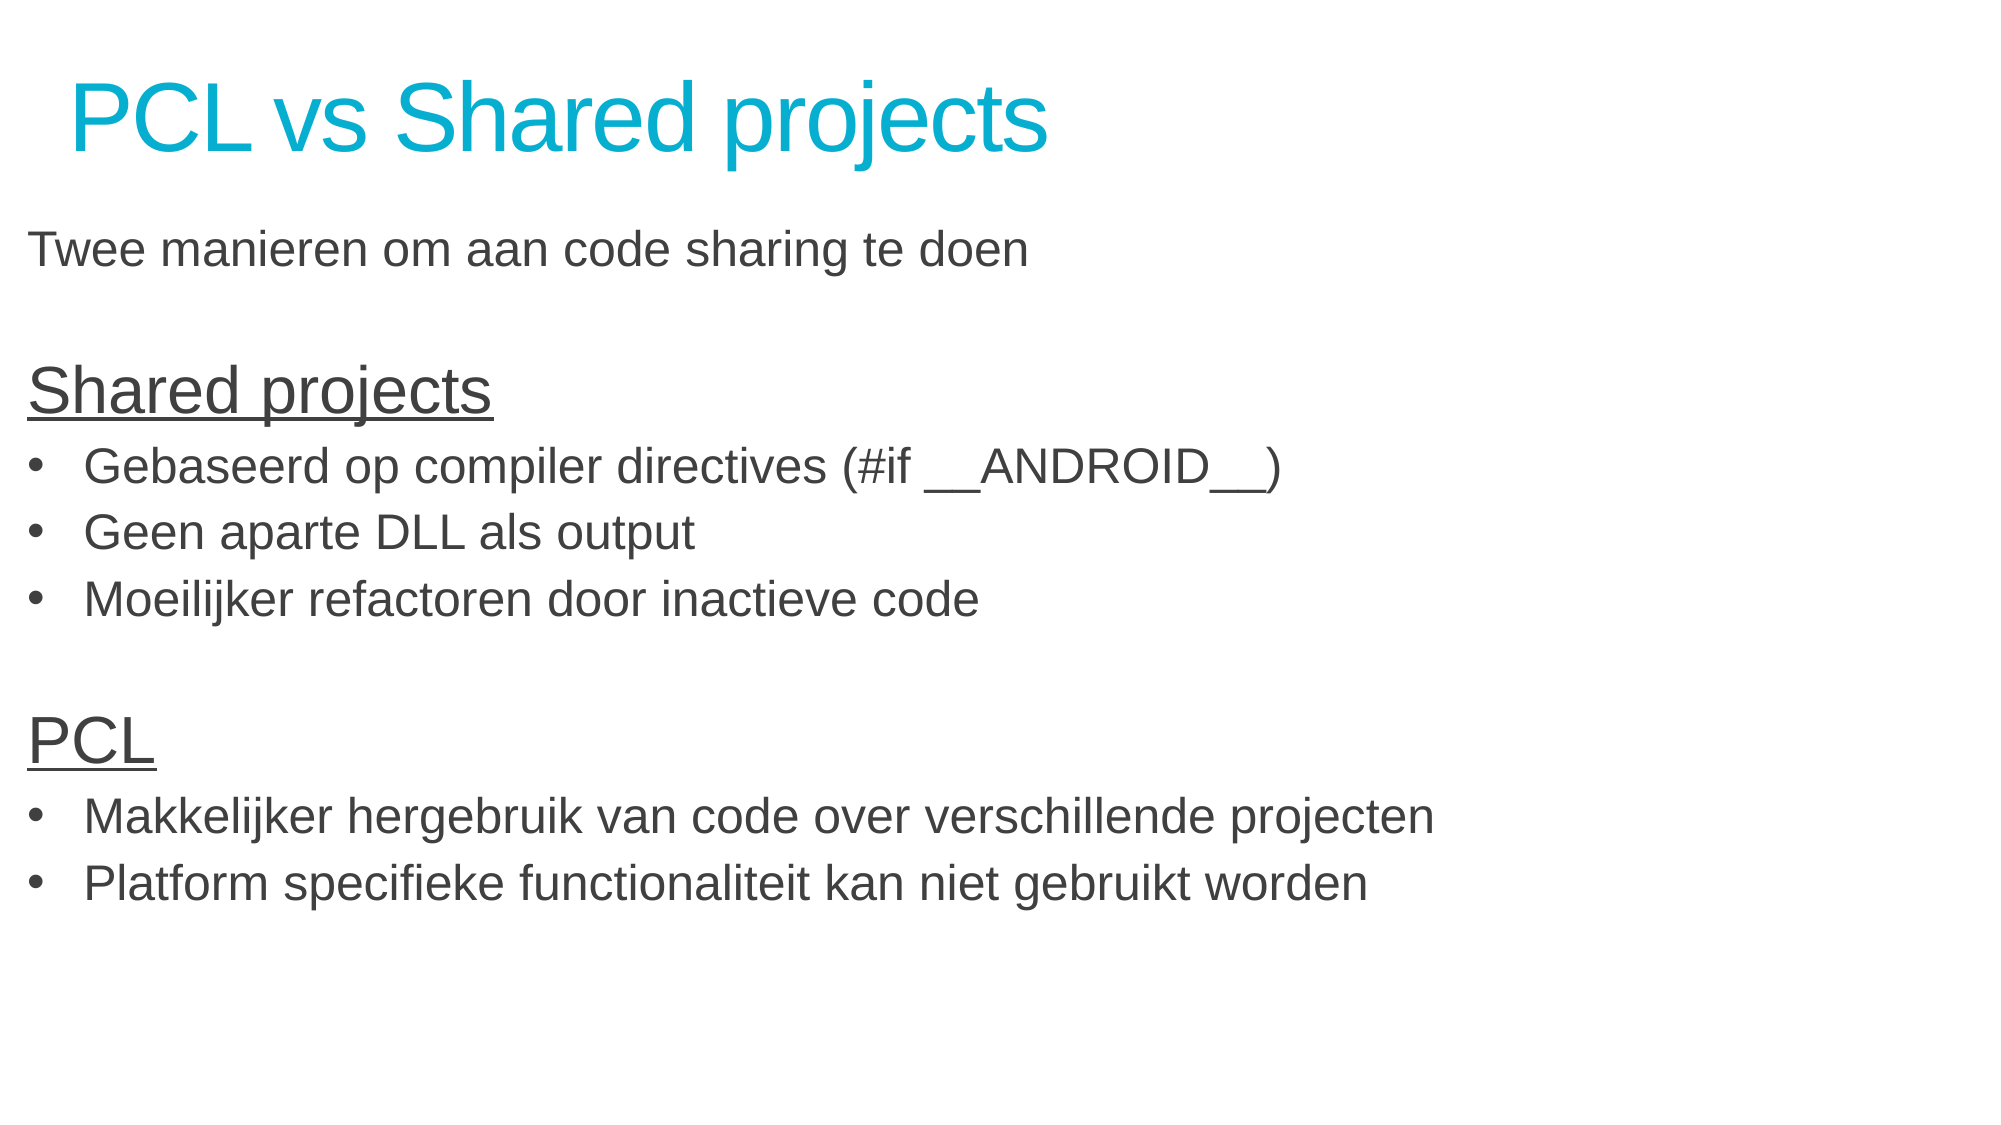

# PCL vs Shared projects
Twee manieren om aan code sharing te doen

Shared projects
Gebaseerd op compiler directives (#if __ANDROID__)
Geen aparte DLL als output
Moeilijker refactoren door inactieve code

PCL
Makkelijker hergebruik van code over verschillende projecten
Platform specifieke functionaliteit kan niet gebruikt worden